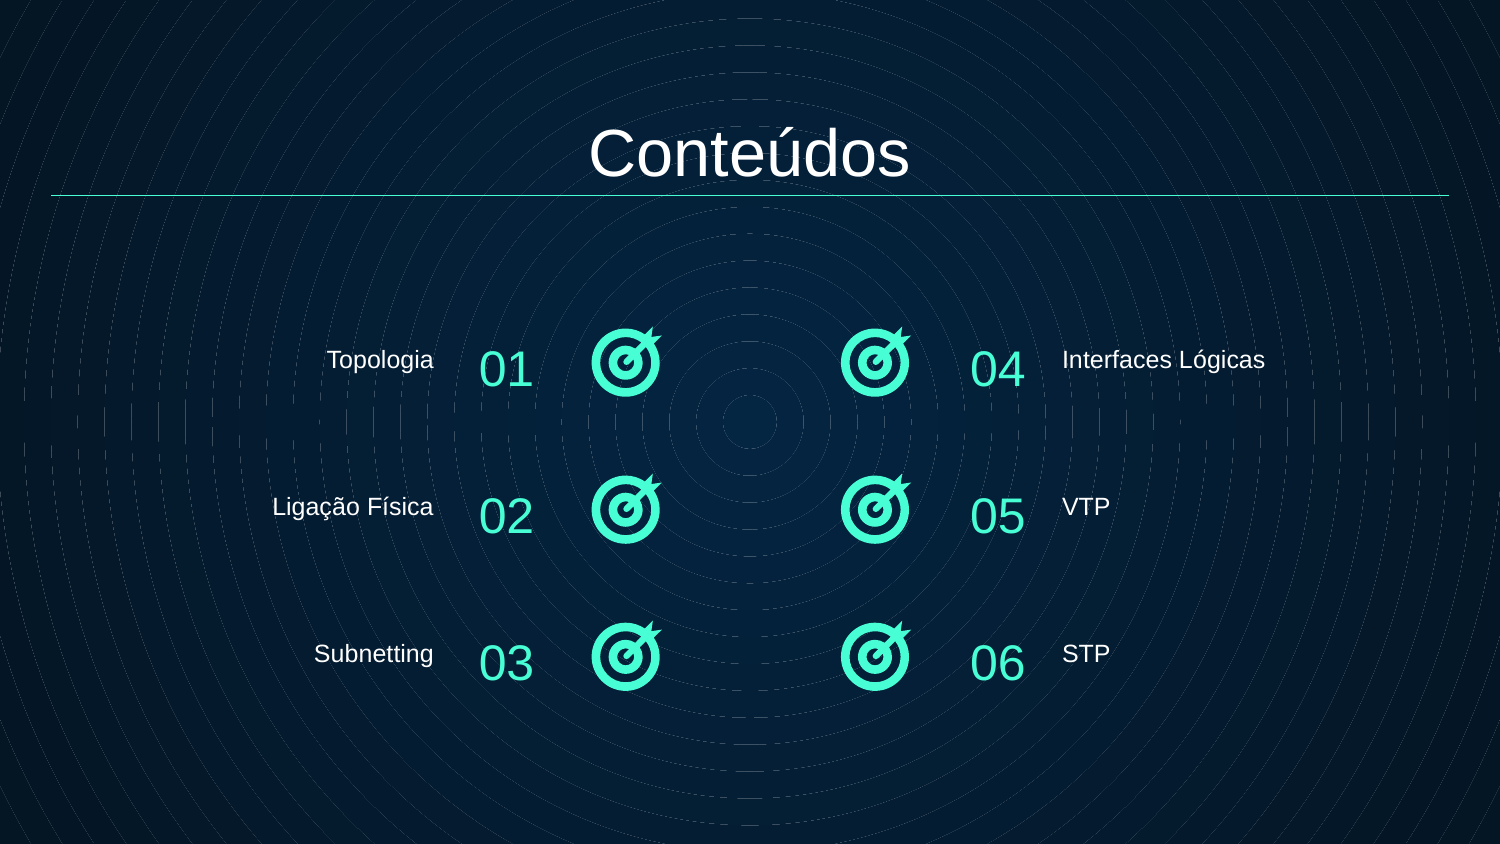

# Conteúdos
01
04

Topologia
Interfaces Lógicas
02
05

Ligação Física
VTP
03
06

Subnetting
STP